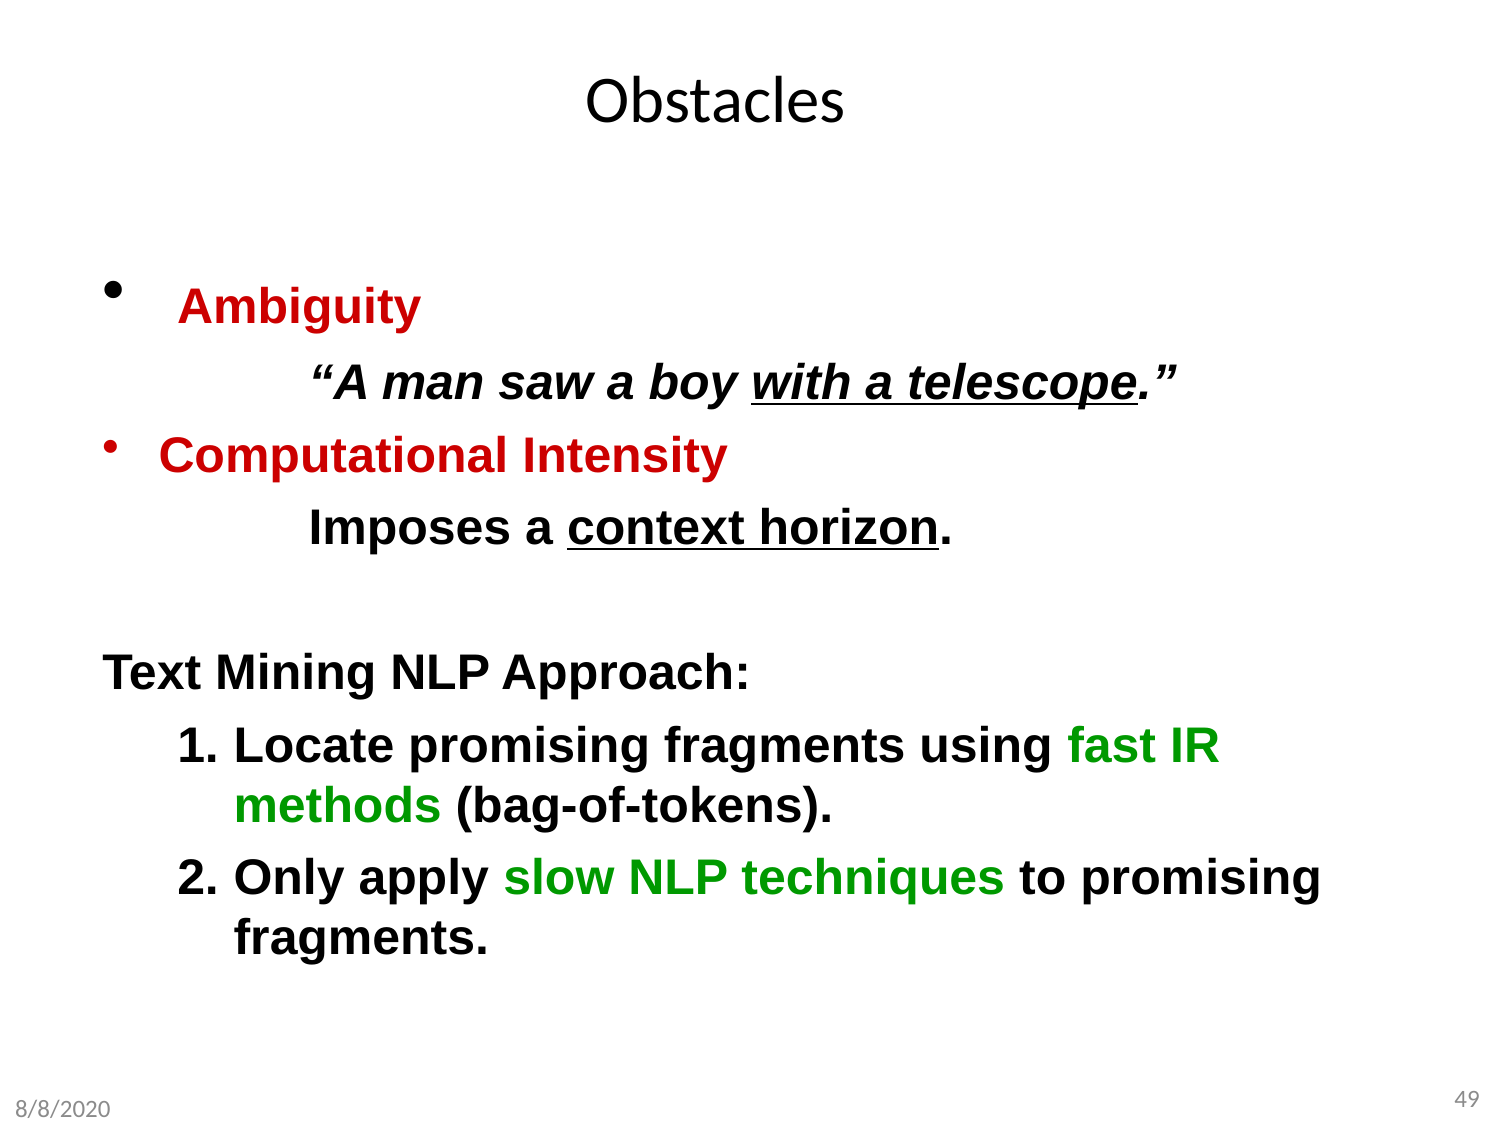

# Obstacles
 Ambiguity
		“A man saw a boy with a telescope.”
Computational Intensity
		Imposes a context horizon.

Text Mining NLP Approach:
Locate promising fragments using fast IR methods (bag-of-tokens).
Only apply slow NLP techniques to promising fragments.
49
8/8/2020